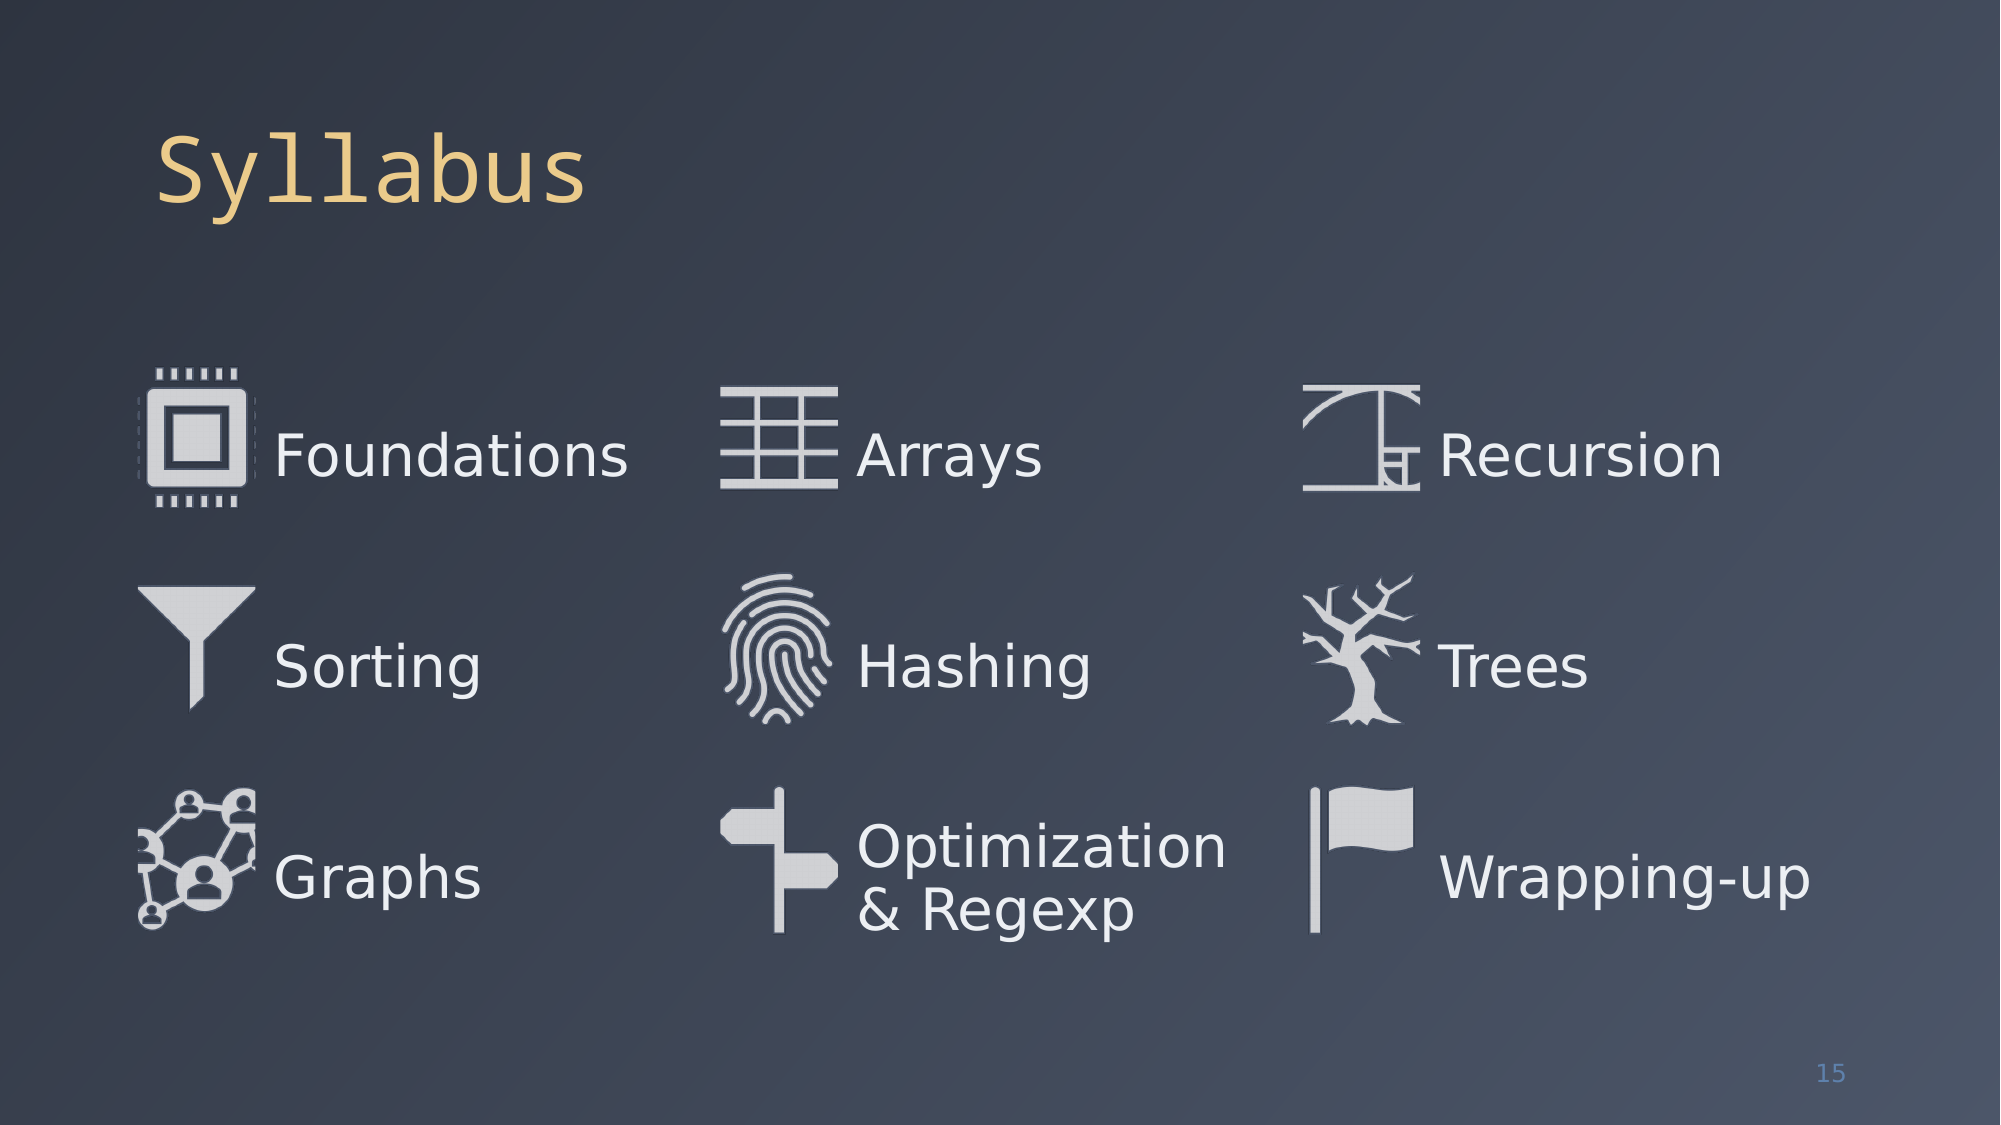

# Syllabus
Foundations
Arrays
Recursion
Sorting
Hashing
Trees
Graphs
Optimization & Regexp
Wrapping-up
15